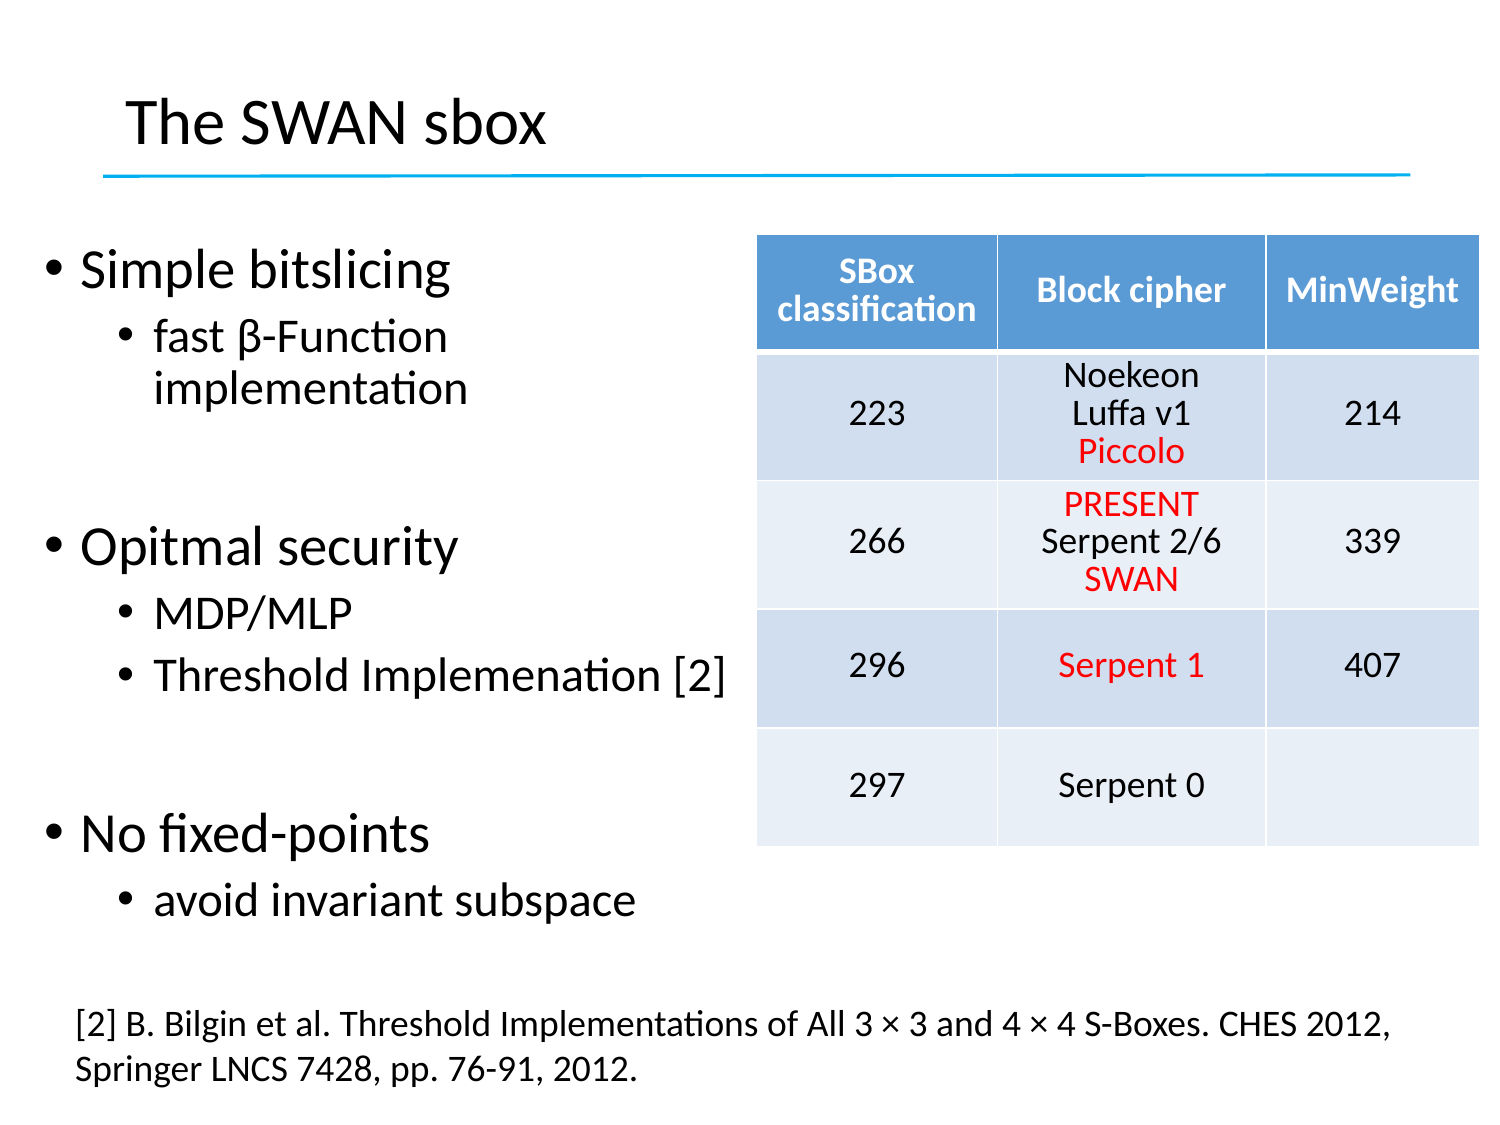

# The SWAN sbox
Simple bitslicing
fast β-Function implementation

Opitmal security
MDP/MLP
Threshold Implemenation [2]

No fixed-points
avoid invariant subspace

| SBox classification | Block cipher | MinWeight |
| --- | --- | --- |
| 223 | Noekeon Luffa v1 Piccolo | 214 |
| 266 | PRESENT Serpent 2/6 SWAN | 339 |
| 296 | Serpent 1 | 407 |
| 297 | Serpent 0 |  |
[2] B. Bilgin et al. Threshold Implementations of All 3 × 3 and 4 × 4 S-Boxes. CHES 2012, Springer LNCS 7428, pp. 76-91, 2012.